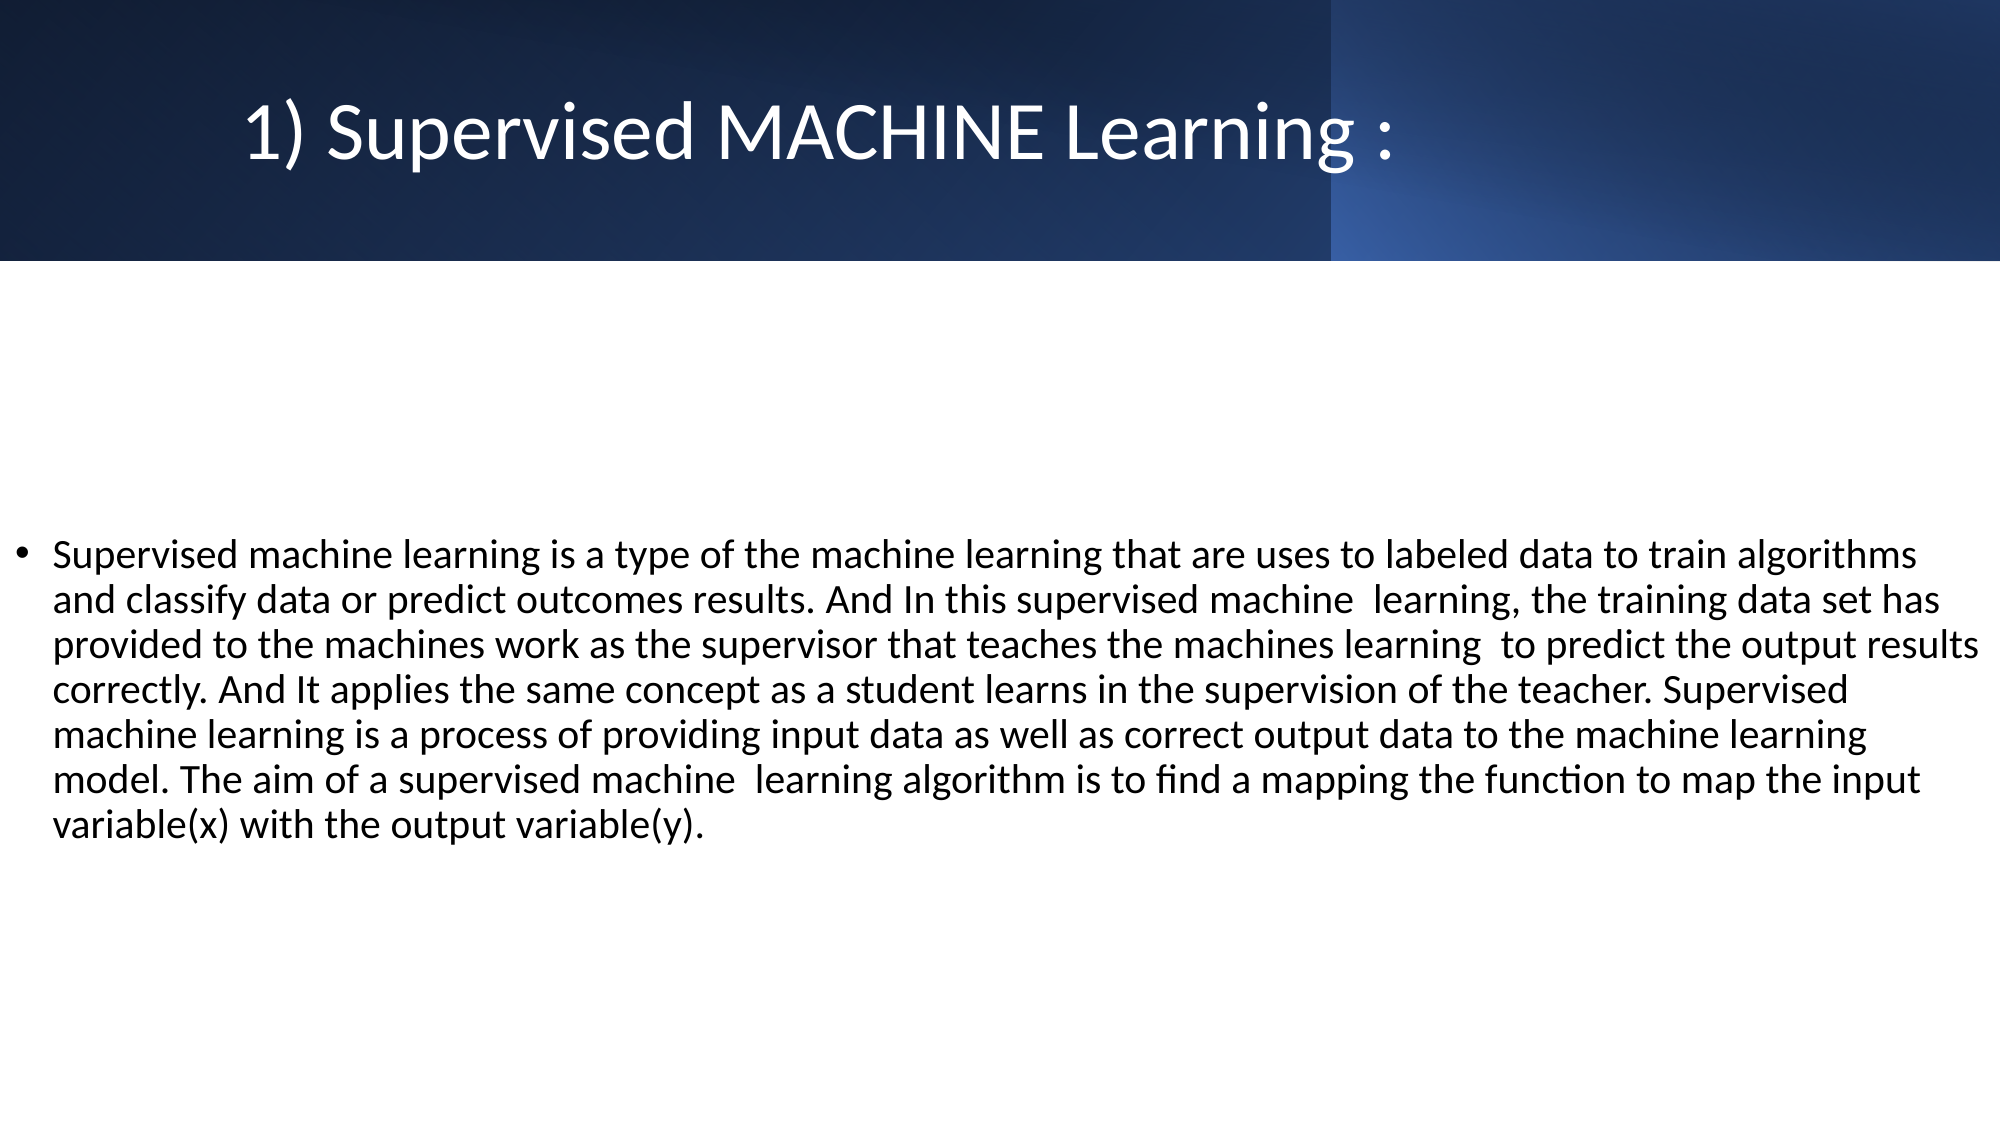

# 1) Supervised MACHINE Learning :
Supervised machine learning is a type of the machine learning that are uses to labeled data to train algorithms and classify data or predict outcomes results. And In this supervised machine  learning, the training data set has provided to the machines work as the supervisor that teaches the machines learning  to predict the output results correctly. And It applies the same concept as a student learns in the supervision of the teacher. Supervised  machine learning is a process of providing input data as well as correct output data to the machine learning model. The aim of a supervised machine  learning algorithm is to find a mapping the function to map the input variable(x) with the output variable(y).